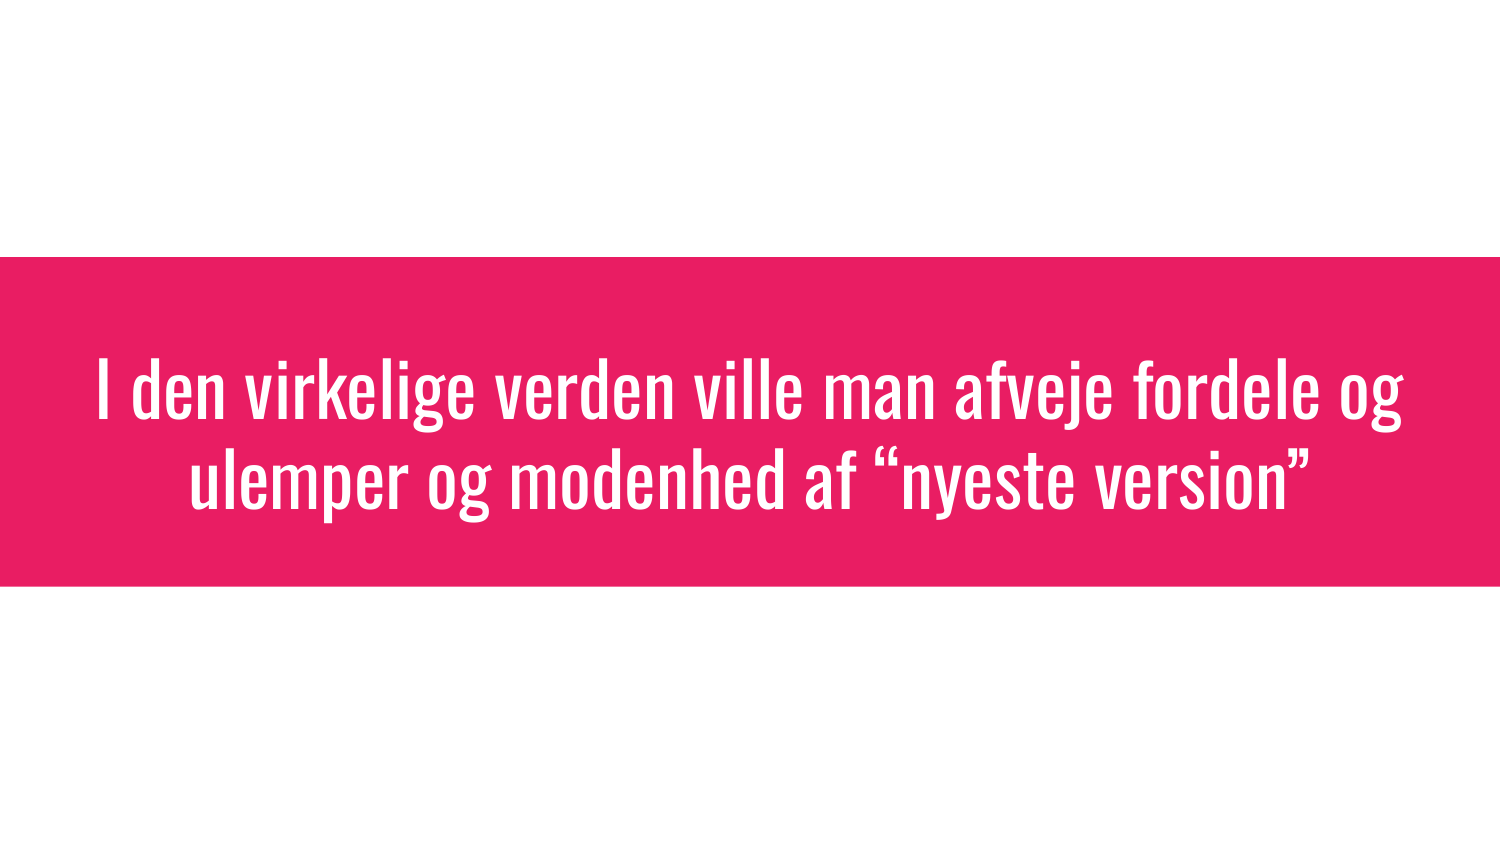

# I den virkelige verden ville man afveje fordele og ulemper og modenhed af “nyeste version”